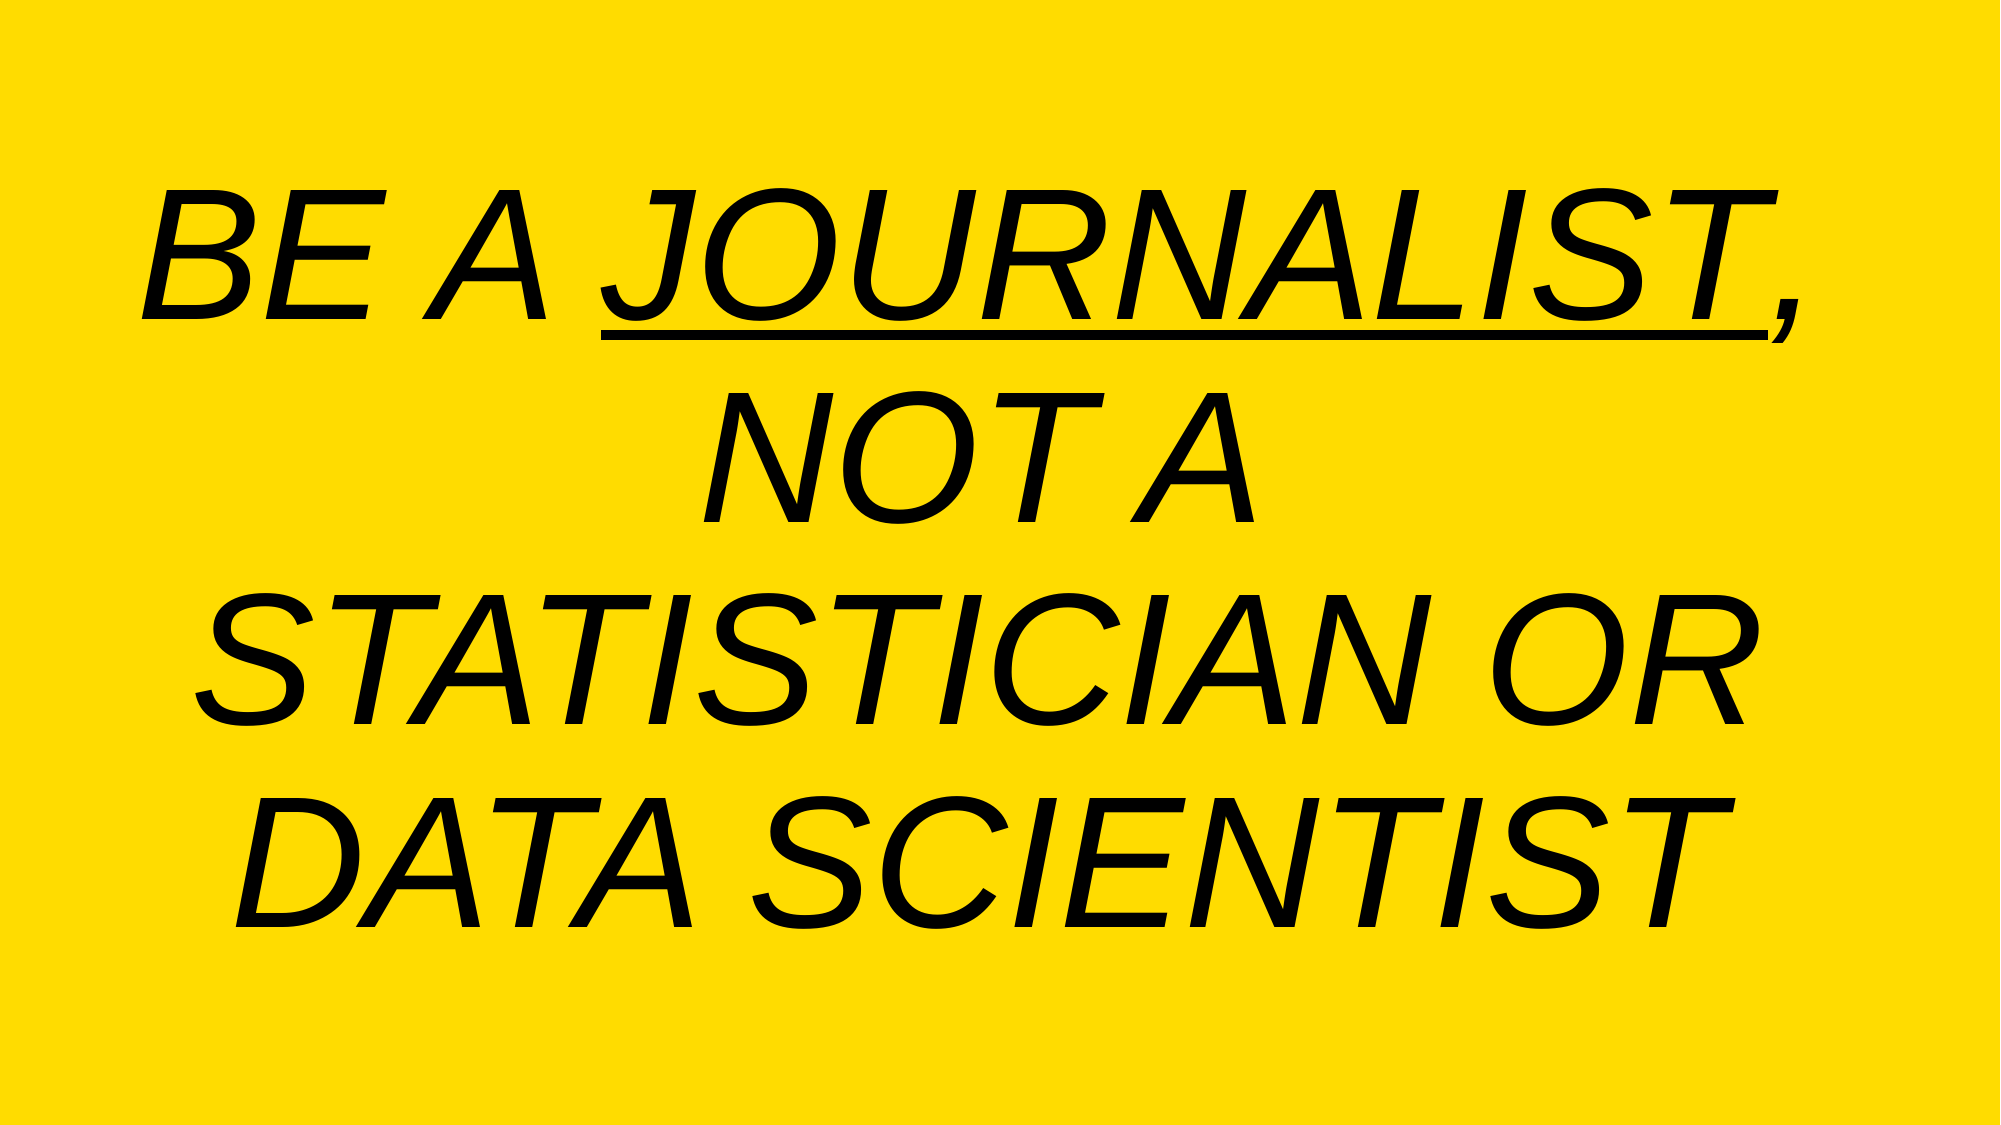

# Be a journalist, not a statistician or data scientist